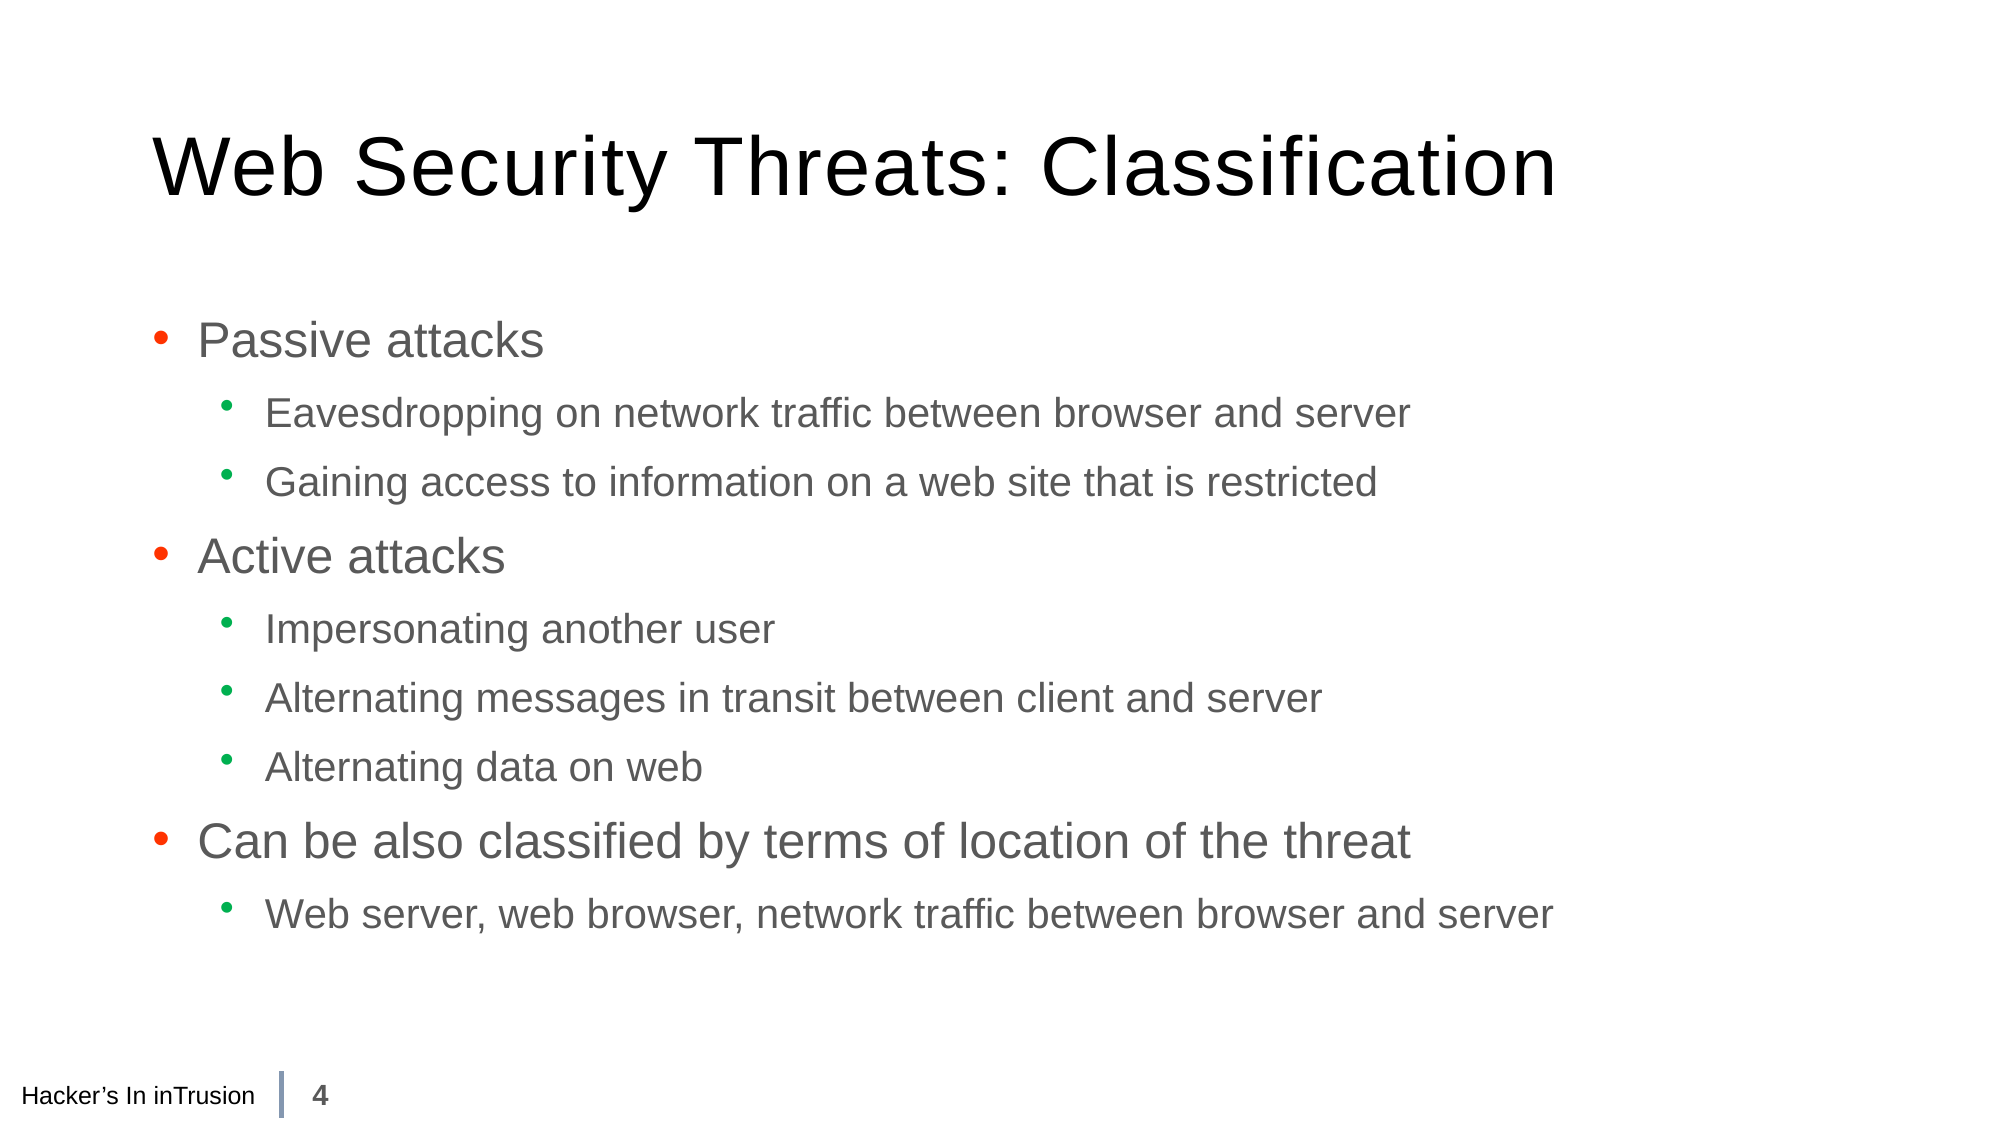

# Web Security Threats: Classification
Passive attacks
Eavesdropping on network traffic between browser and server
Gaining access to information on a web site that is restricted
Active attacks
Impersonating another user
Alternating messages in transit between client and server
Alternating data on web
Can be also classified by terms of location of the threat
Web server, web browser, network traffic between browser and server